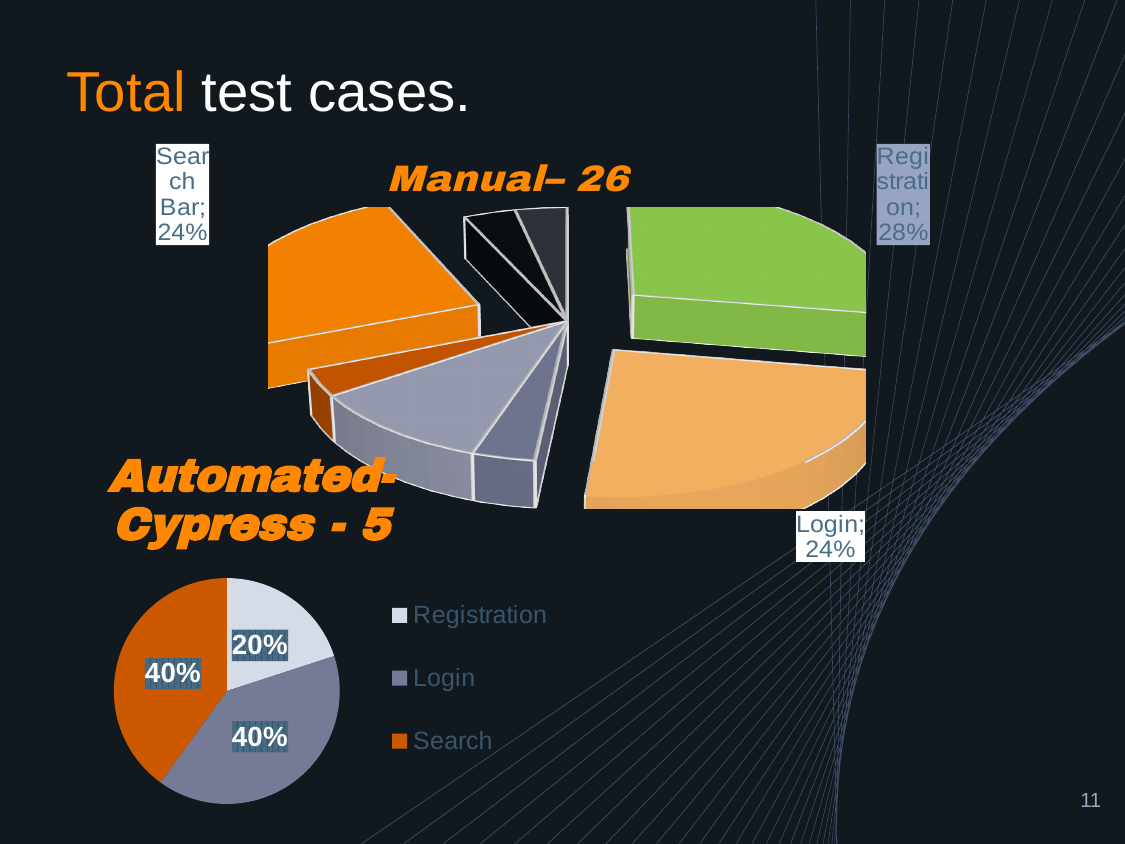

# Total test cases.

[unsupported chart]

### Chart: Automated-Cypress - 5

| Category | Automated-Cypress |
|---|---|
| Registration | 1.0 |
| Login | 2.0 |
| Search | 2.0 |
11